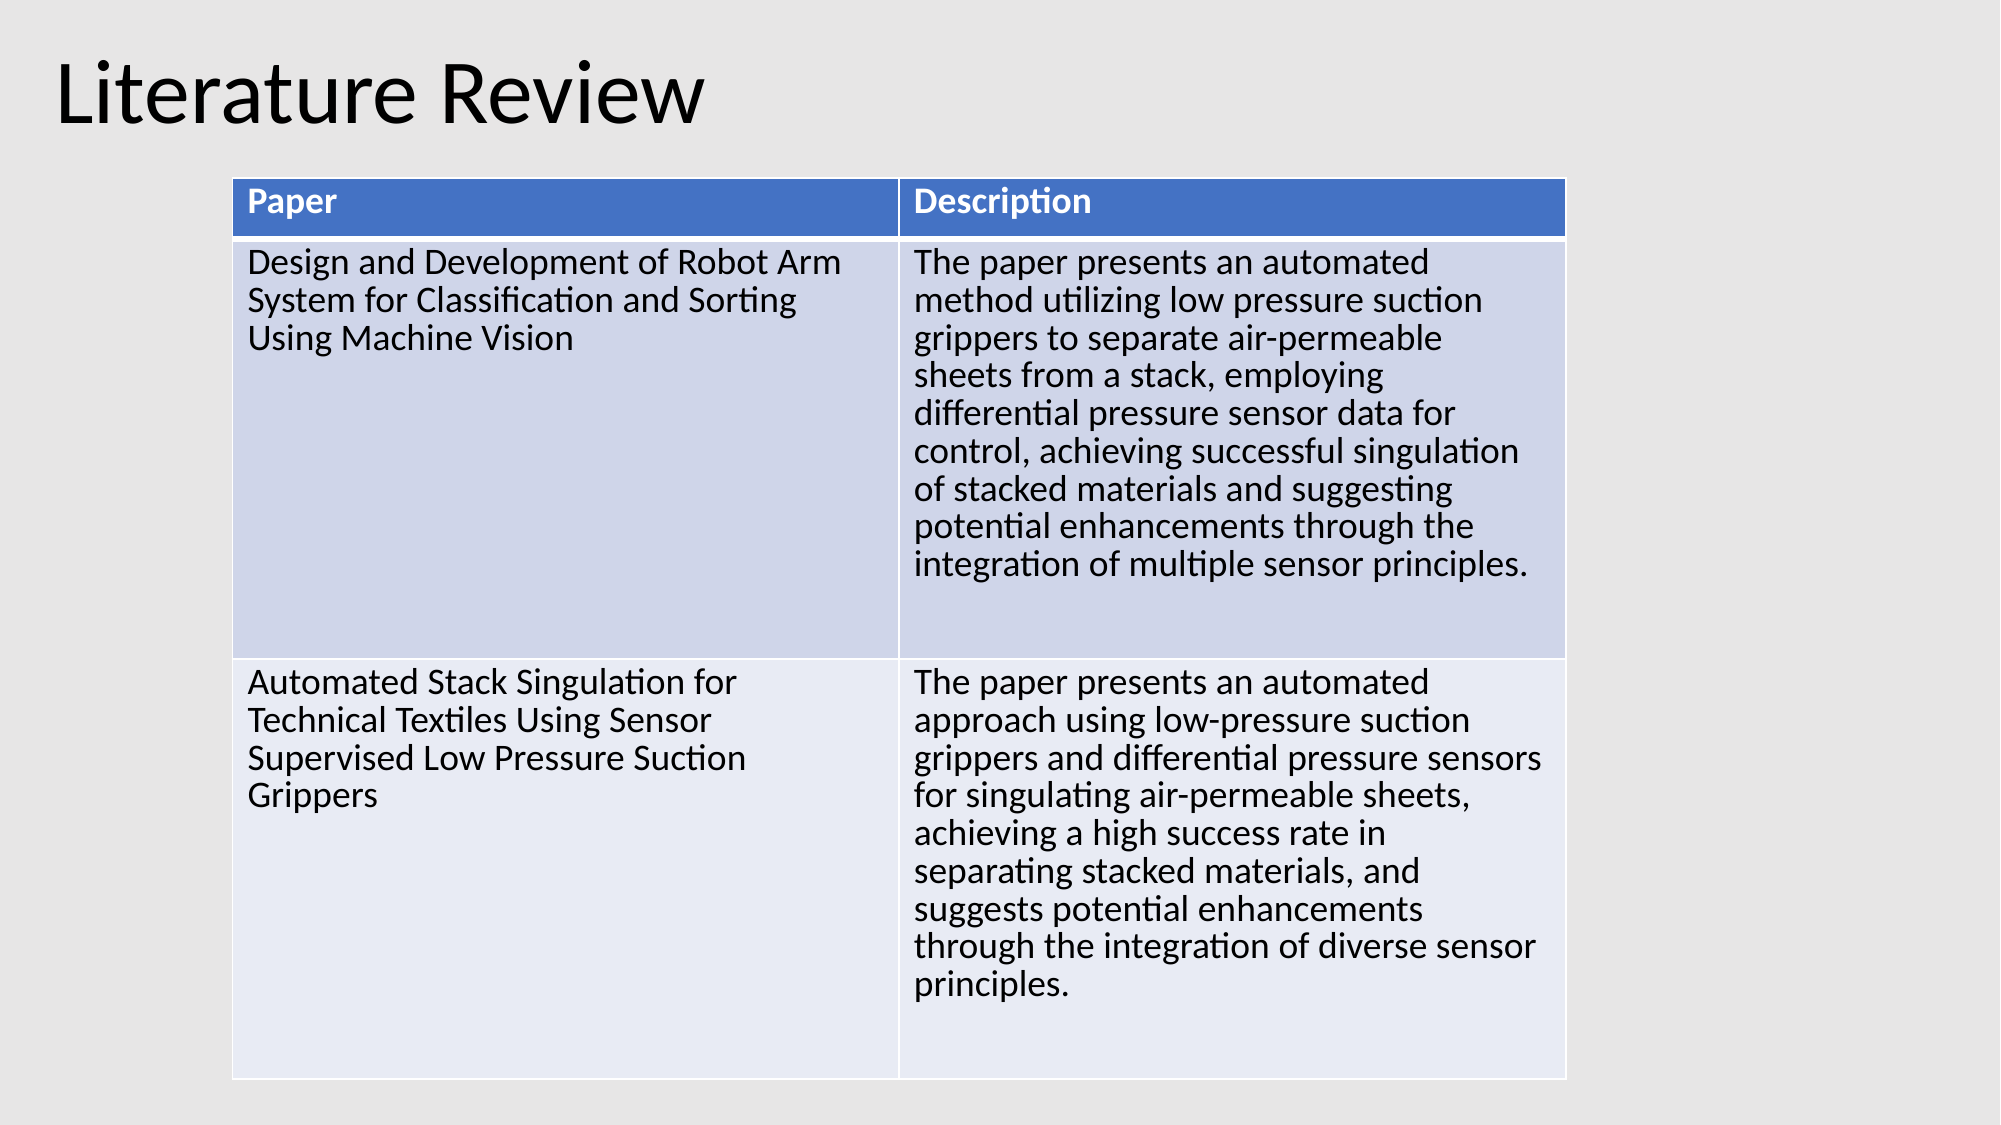

Literature Review
| Paper | Description |
| --- | --- |
| Design and Development of Robot Arm System for Classification and Sorting Using Machine Vision | The paper presents an automated method utilizing low pressure suction grippers to separate air-permeable sheets from a stack, employing differential pressure sensor data for control, achieving successful singulation of stacked materials and suggesting potential enhancements through the integration of multiple sensor principles. |
| Automated Stack Singulation for Technical Textiles Using Sensor Supervised Low Pressure Suction Grippers | The paper presents an automated approach using low-pressure suction grippers and differential pressure sensors for singulating air-permeable sheets, achieving a high success rate in separating stacked materials, and suggests potential enhancements through the integration of diverse sensor principles. |